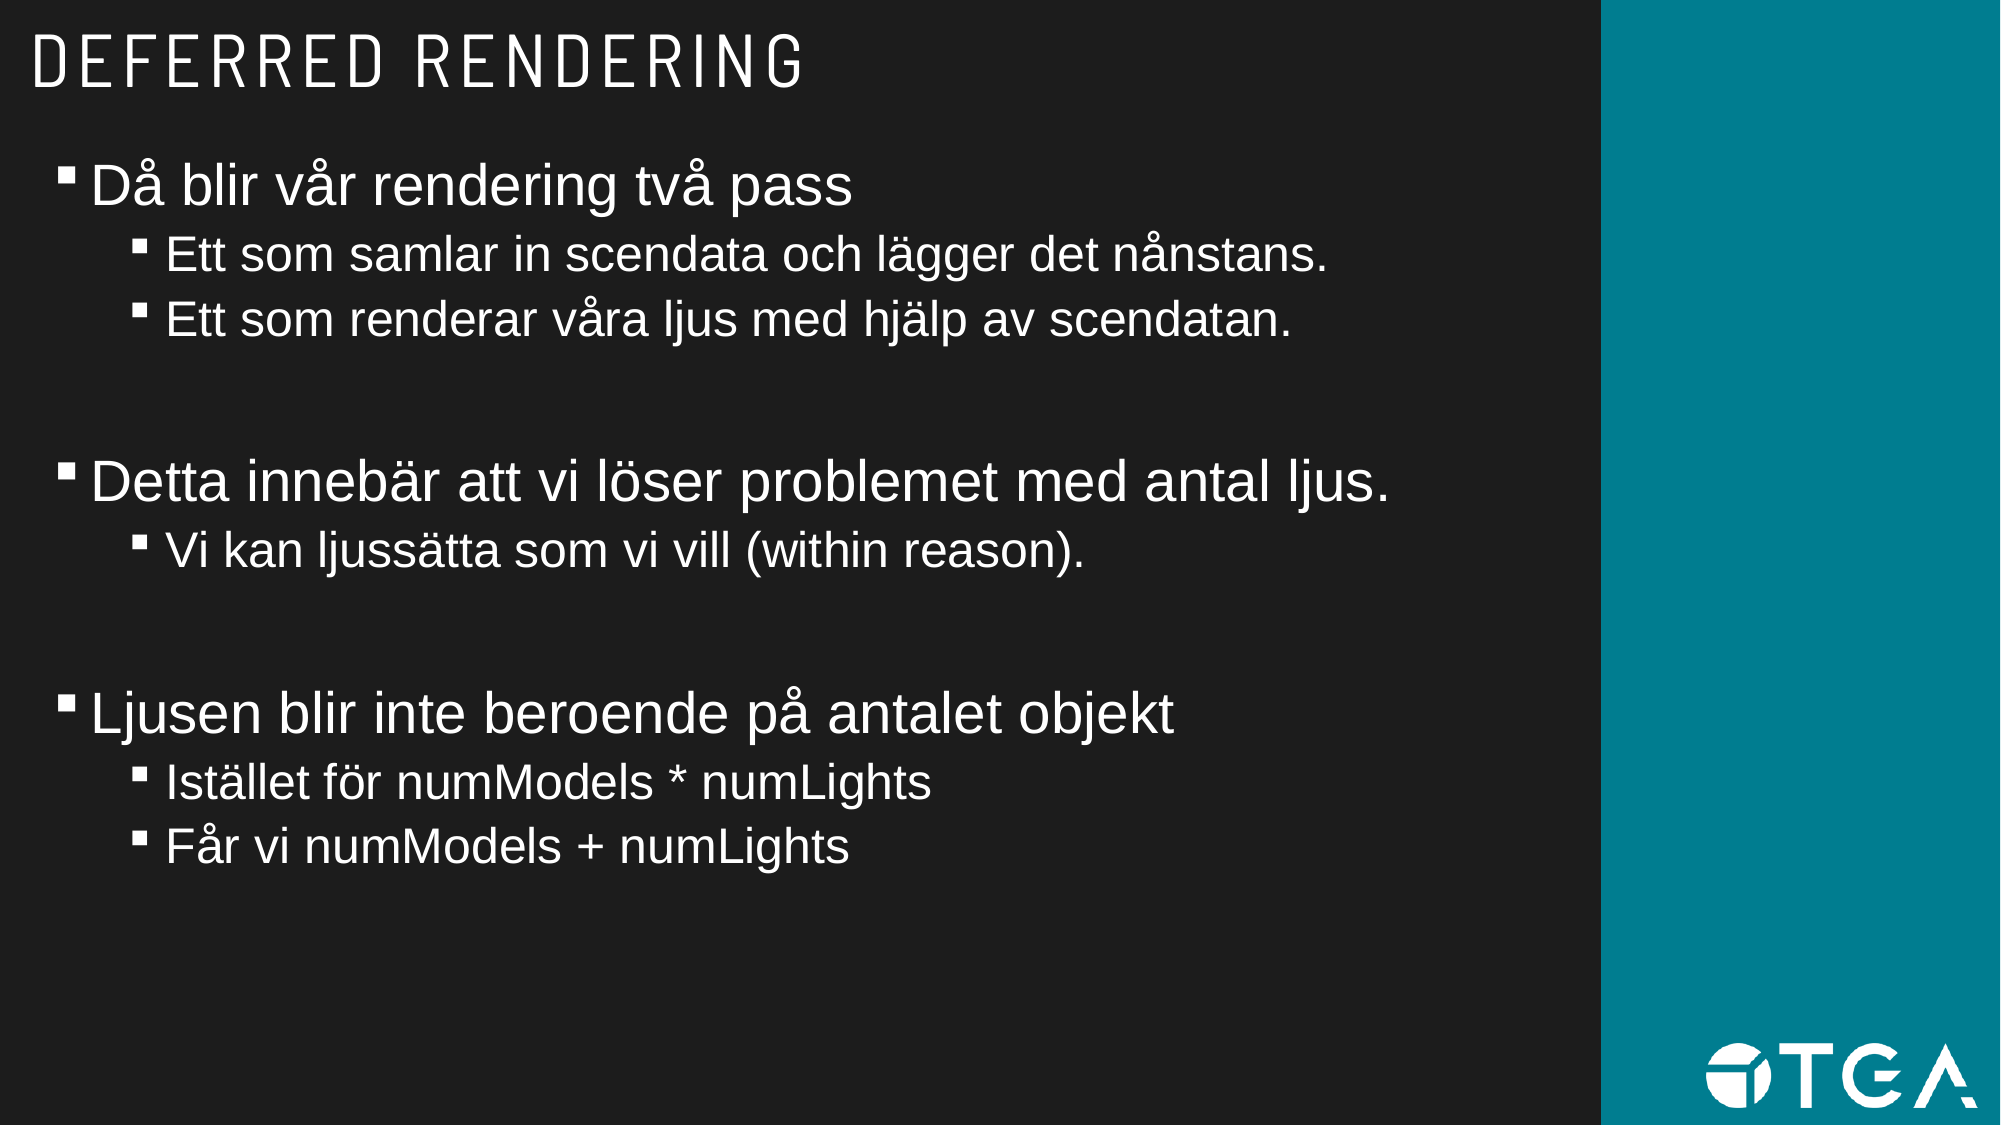

# DEFERRED RENDERING
Då blir vår rendering två pass
Ett som samlar in scendata och lägger det nånstans.
Ett som renderar våra ljus med hjälp av scendatan.

Detta innebär att vi löser problemet med antal ljus.
Vi kan ljussätta som vi vill (within reason).

Ljusen blir inte beroende på antalet objekt
Istället för numModels * numLights
Får vi numModels + numLights